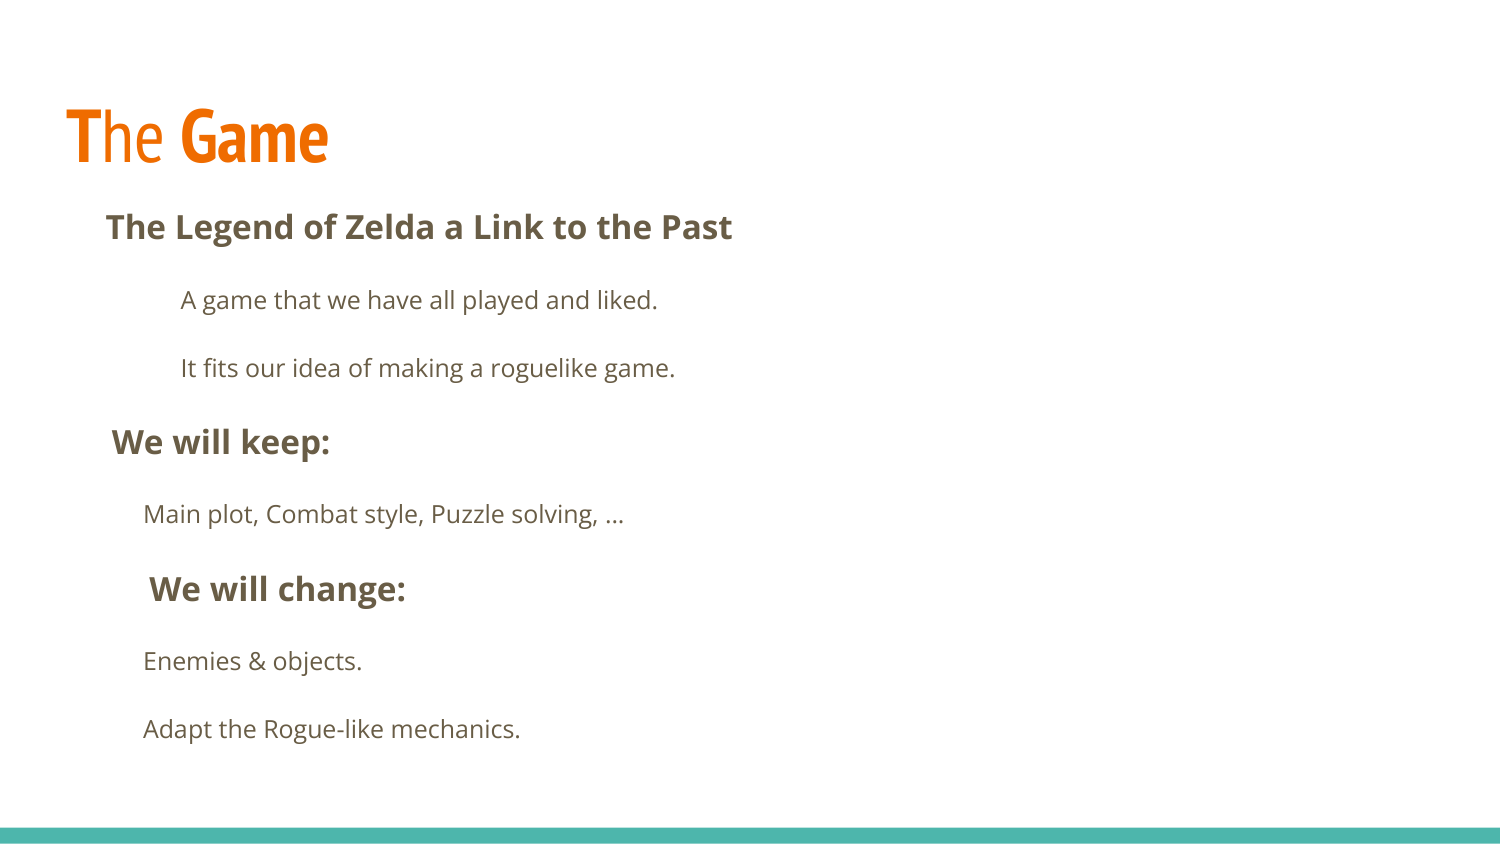

# The Game
The Legend of Zelda a Link to the Past
A game that we have all played and liked.
It fits our idea of making a roguelike game.
     We will keep:
	Main plot, Combat style, Puzzle solving, ...
     We will change:
	Enemies & objects.
	Adapt the Rogue-like mechanics.